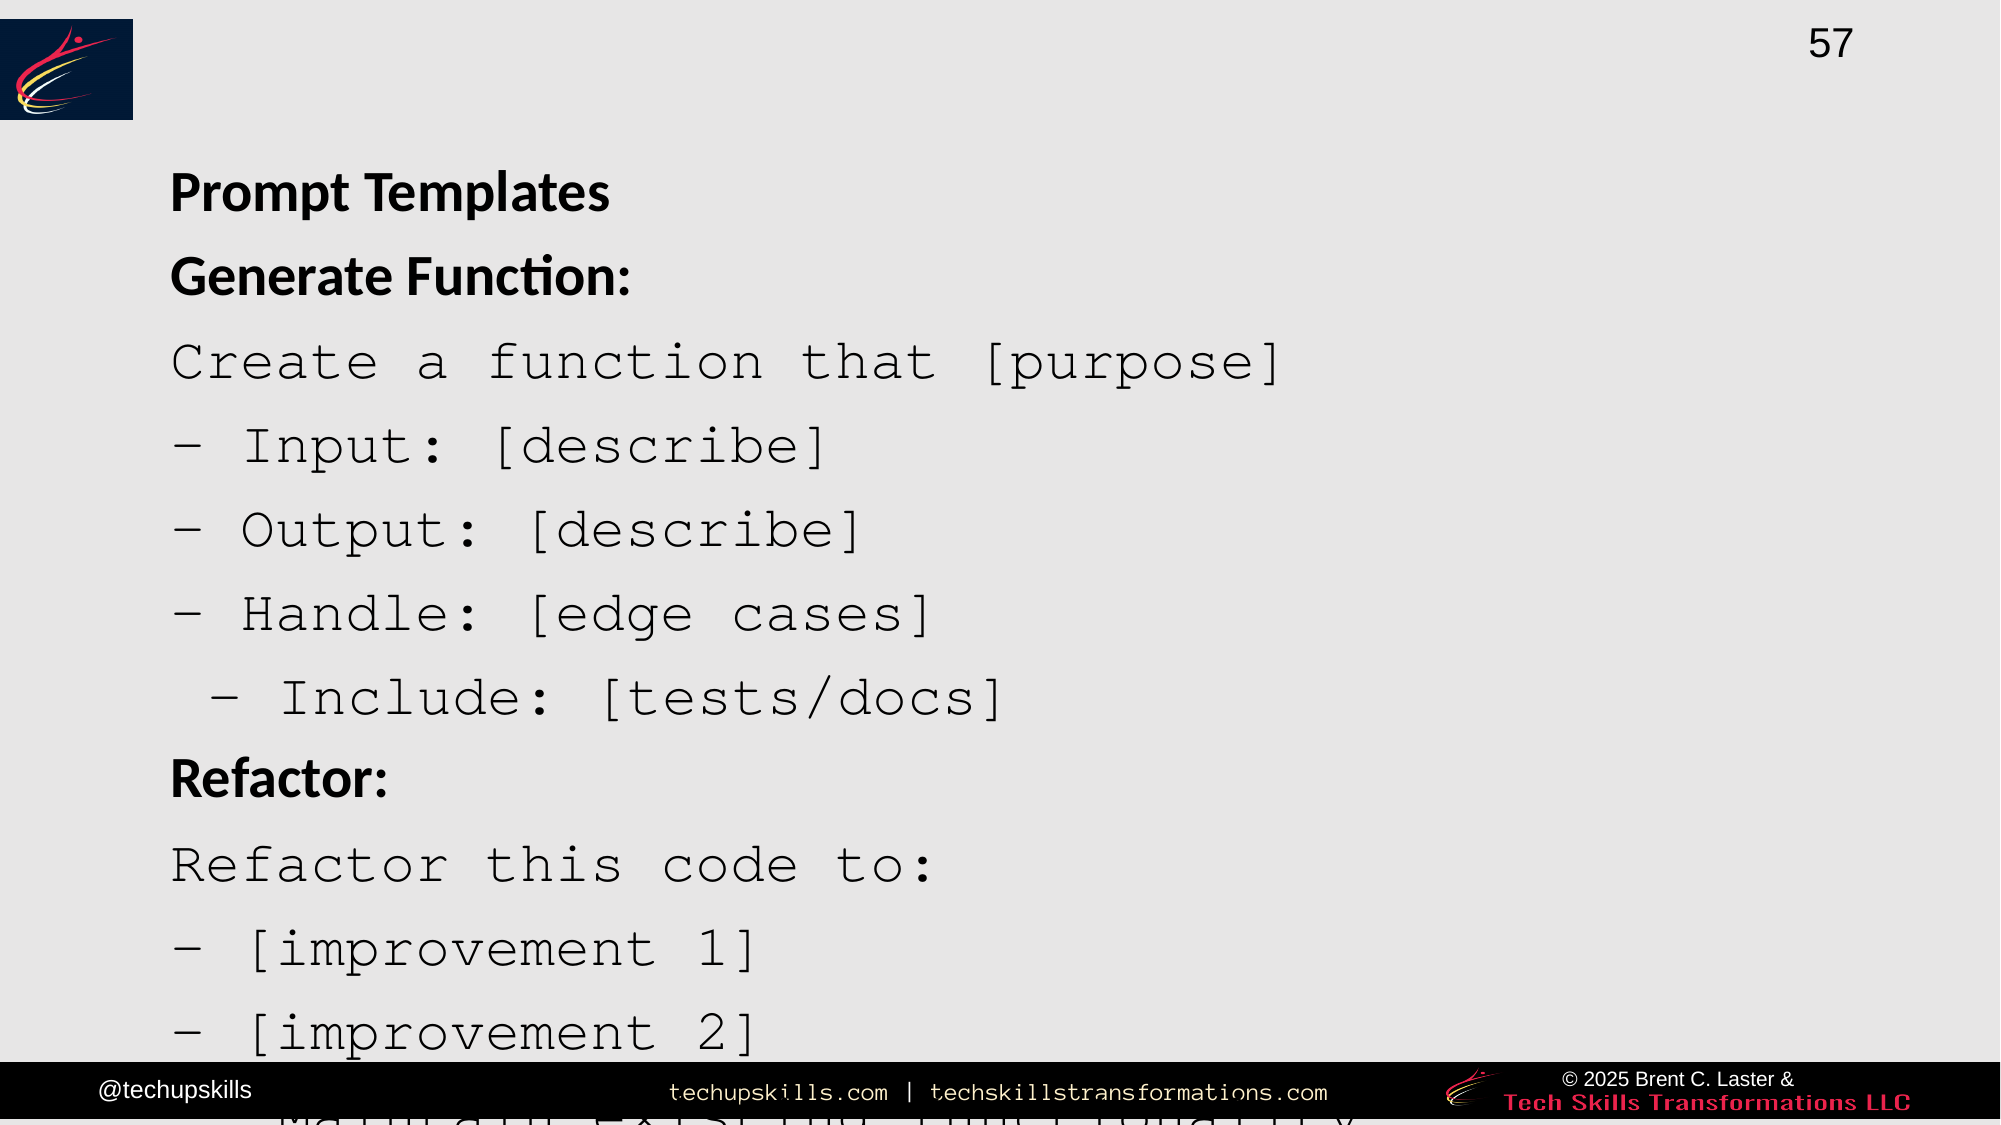

Prompt Templates
Generate Function:
Create a function that [purpose]
- Input: [describe]
- Output: [describe]
- Handle: [edge cases]
- Include: [tests/docs]
Refactor:
Refactor this code to:
- [improvement 1]
- [improvement 2]
- Maintain existing functionality
Debug:
I'm getting [error message]
@Files [file] - What's causing this and how do I fix it?